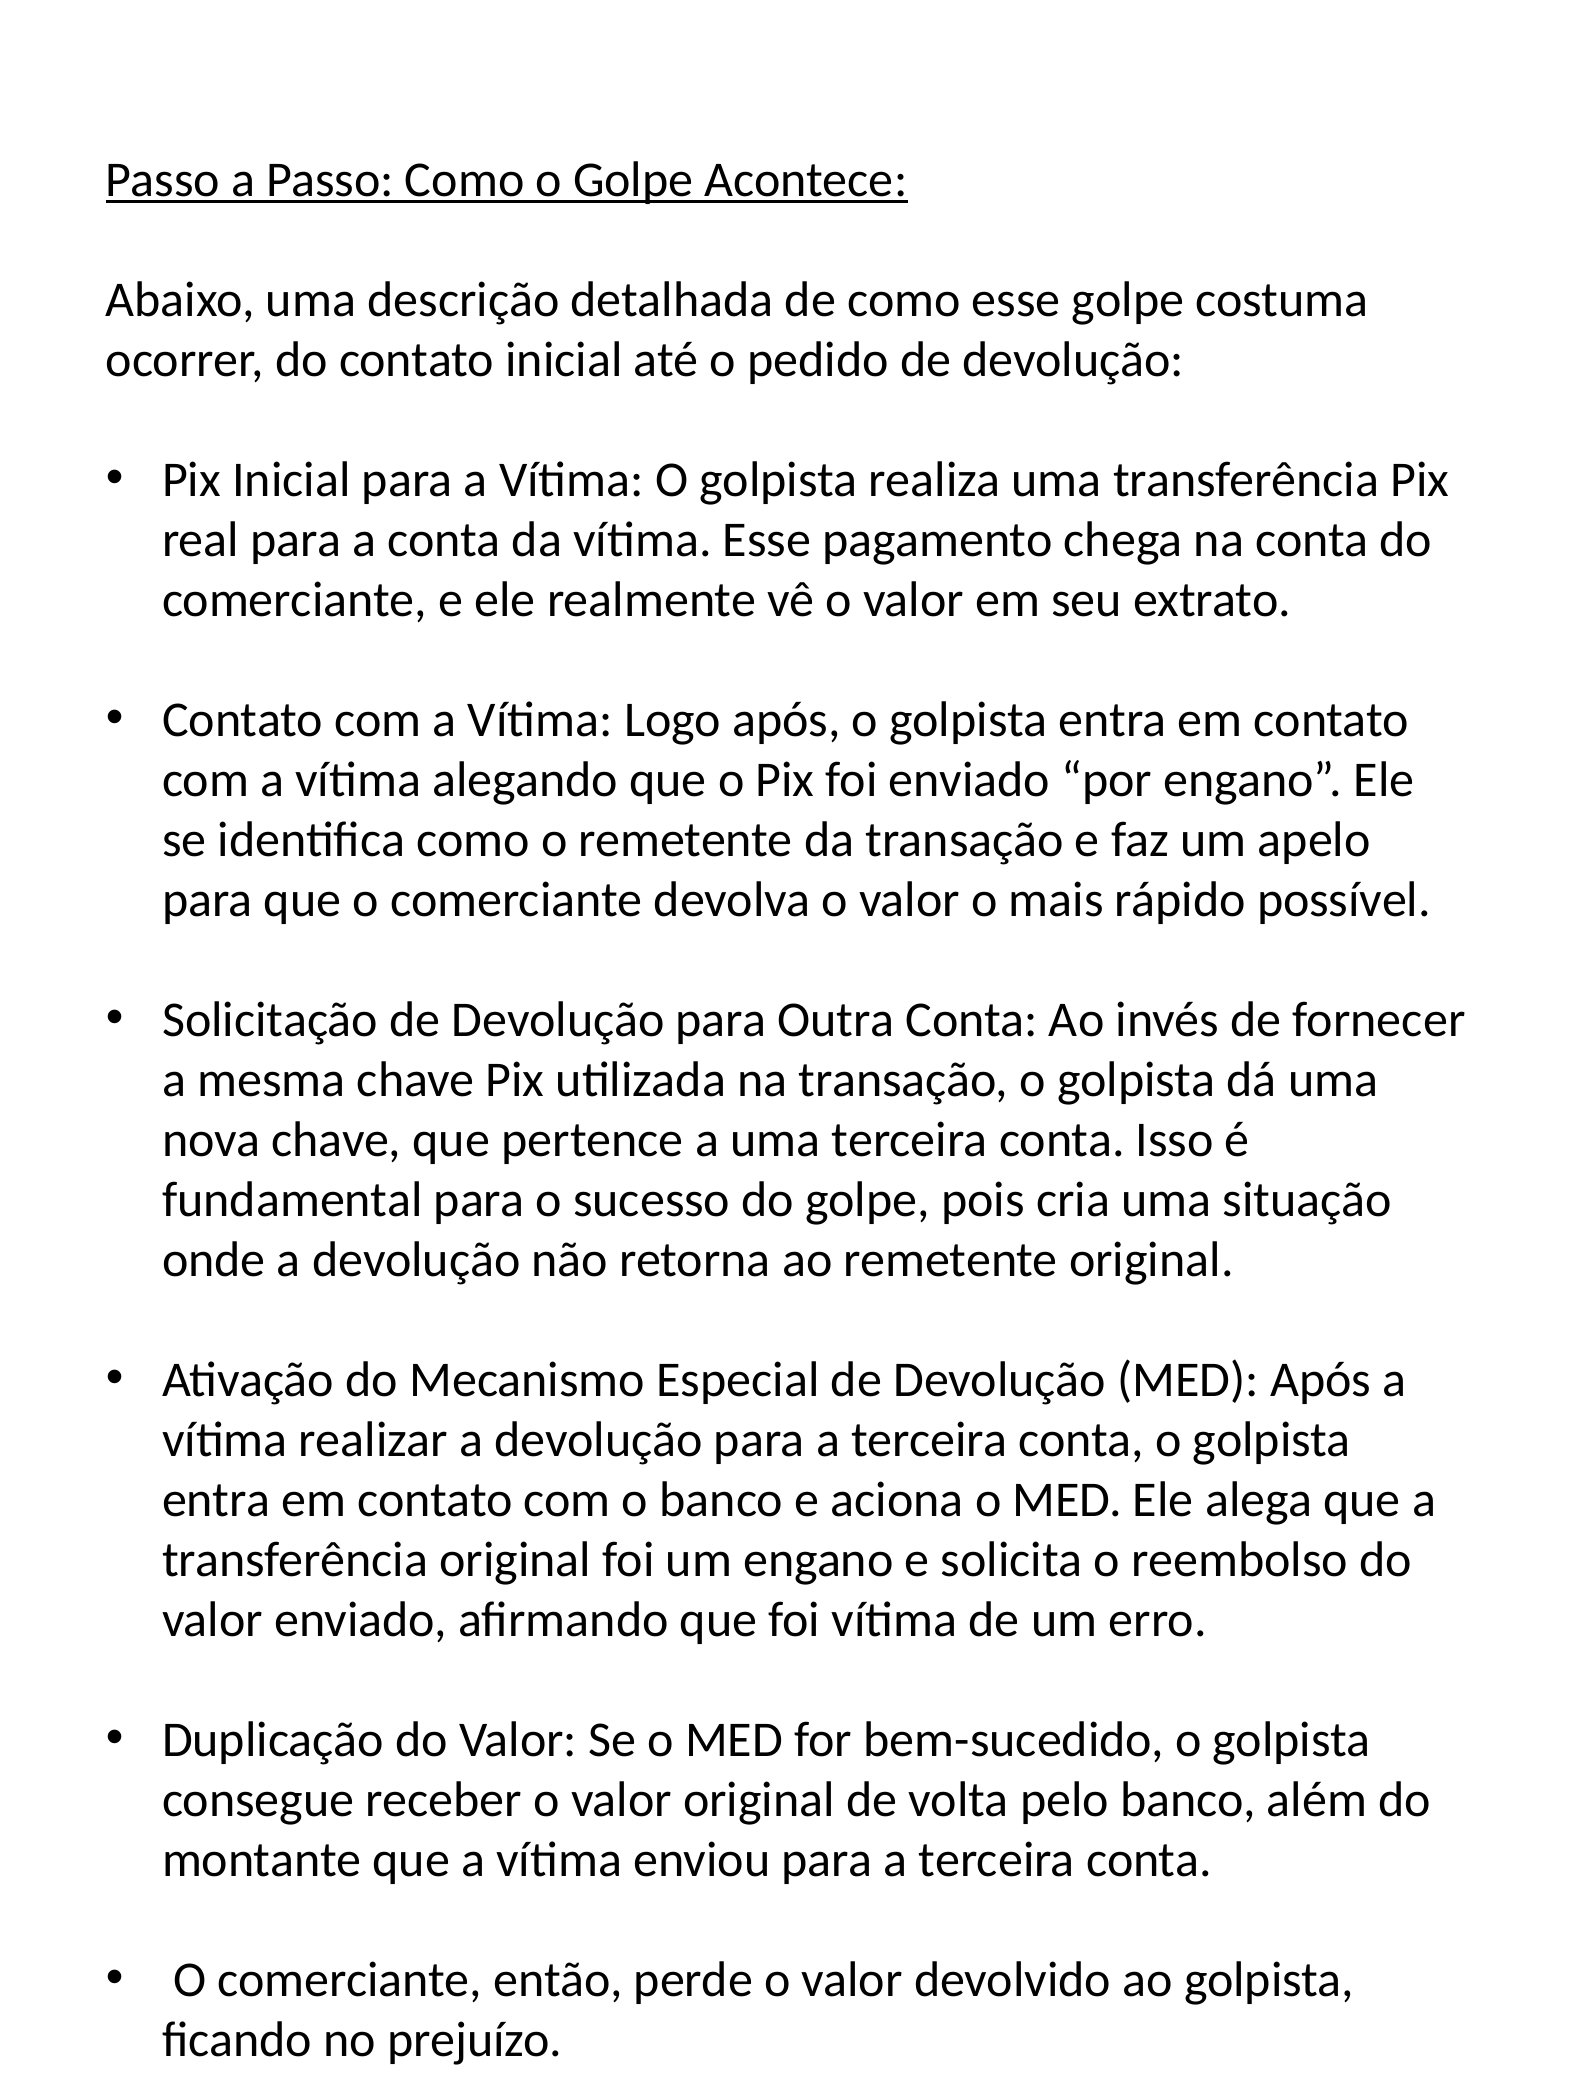

Passo a Passo: Como o Golpe Acontece:
Abaixo, uma descrição detalhada de como esse golpe costuma ocorrer, do contato inicial até o pedido de devolução:

Pix Inicial para a Vítima: O golpista realiza uma transferência Pix real para a conta da vítima. Esse pagamento chega na conta do comerciante, e ele realmente vê o valor em seu extrato.

Contato com a Vítima: Logo após, o golpista entra em contato com a vítima alegando que o Pix foi enviado “por engano”. Ele se identifica como o remetente da transação e faz um apelo para que o comerciante devolva o valor o mais rápido possível.

Solicitação de Devolução para Outra Conta: Ao invés de fornecer a mesma chave Pix utilizada na transação, o golpista dá uma nova chave, que pertence a uma terceira conta. Isso é fundamental para o sucesso do golpe, pois cria uma situação onde a devolução não retorna ao remetente original.

Ativação do Mecanismo Especial de Devolução (MED): Após a vítima realizar a devolução para a terceira conta, o golpista entra em contato com o banco e aciona o MED. Ele alega que a transferência original foi um engano e solicita o reembolso do valor enviado, afirmando que foi vítima de um erro.

Duplicação do Valor: Se o MED for bem-sucedido, o golpista consegue receber o valor original de volta pelo banco, além do montante que a vítima enviou para a terceira conta.

 O comerciante, então, perde o valor devolvido ao golpista, ficando no prejuízo.